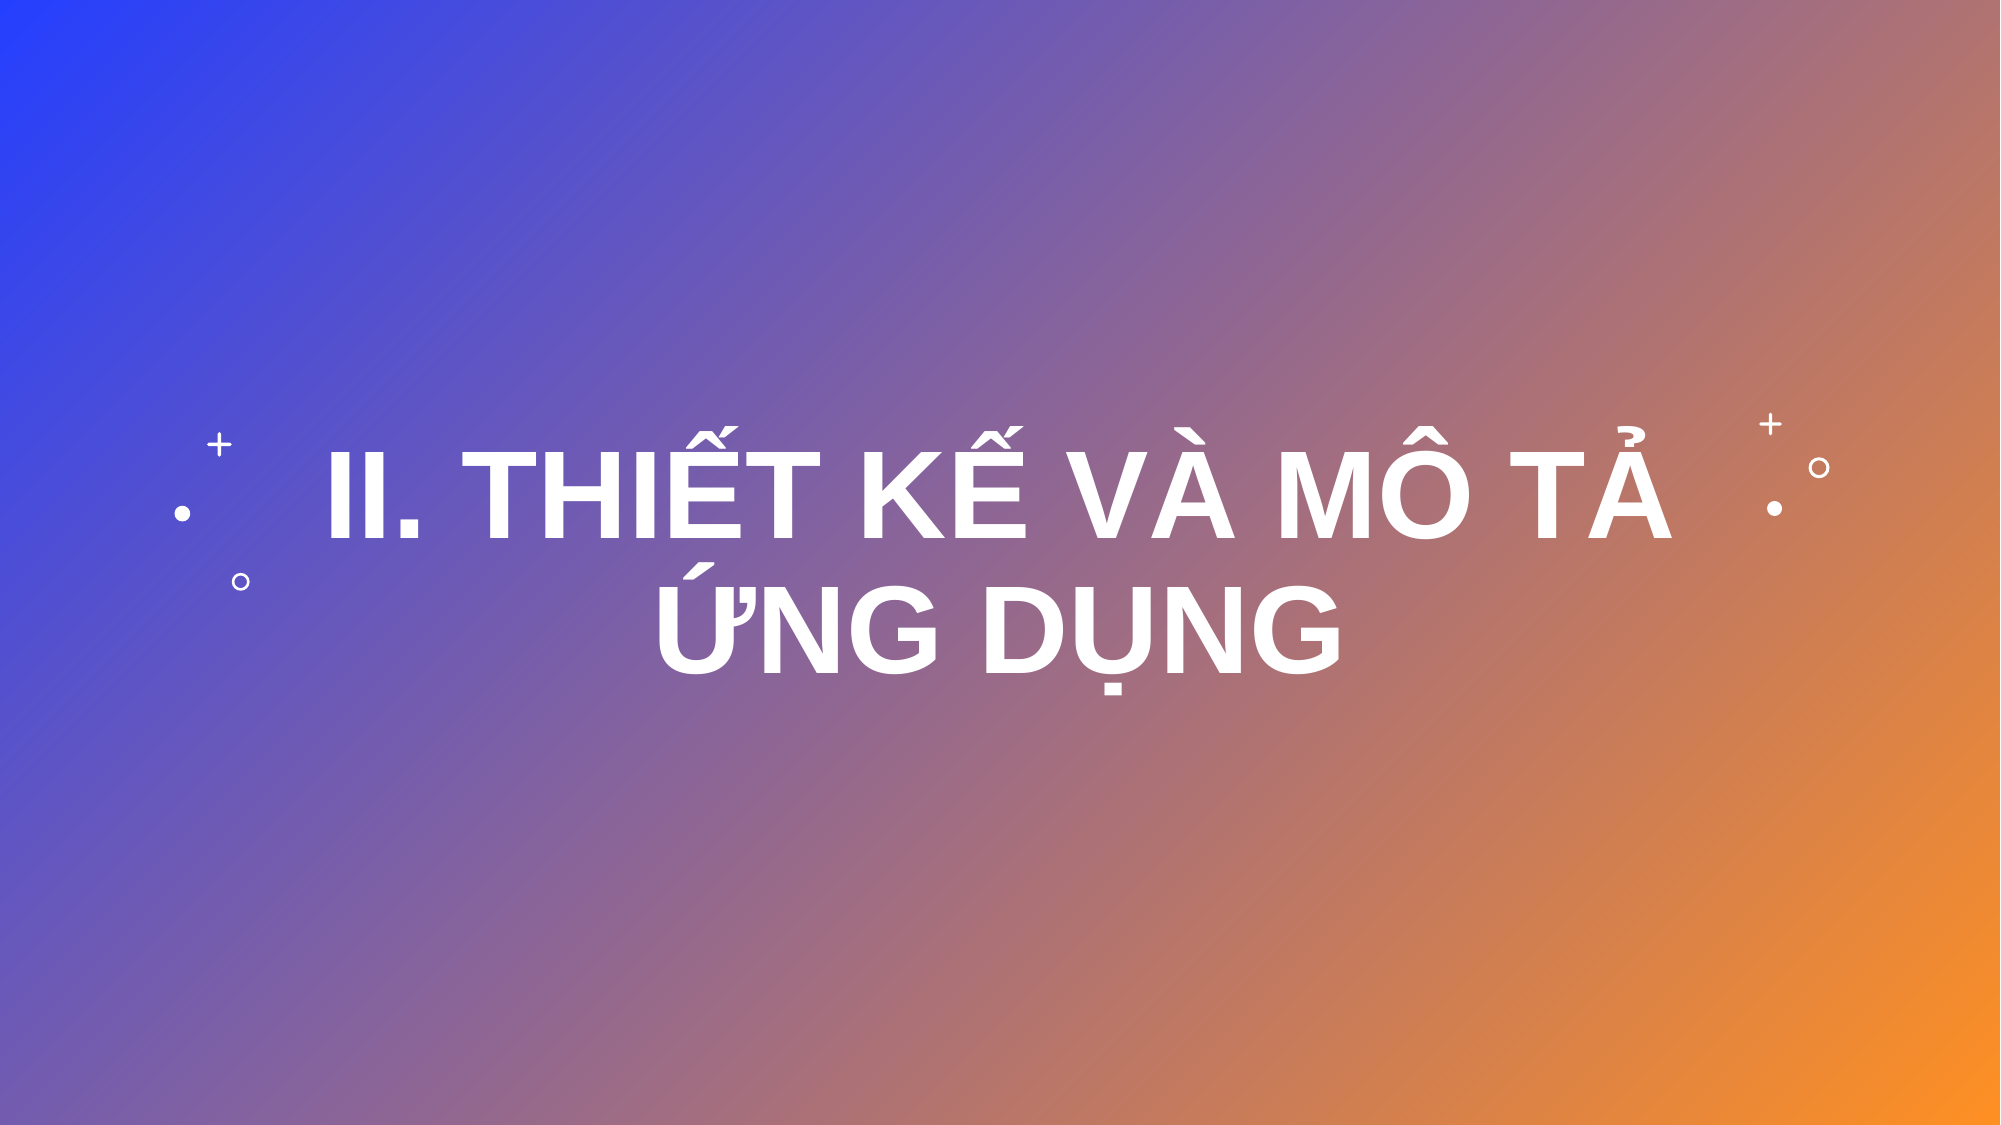

# II. Thiết kế và mô tả ứng dụng